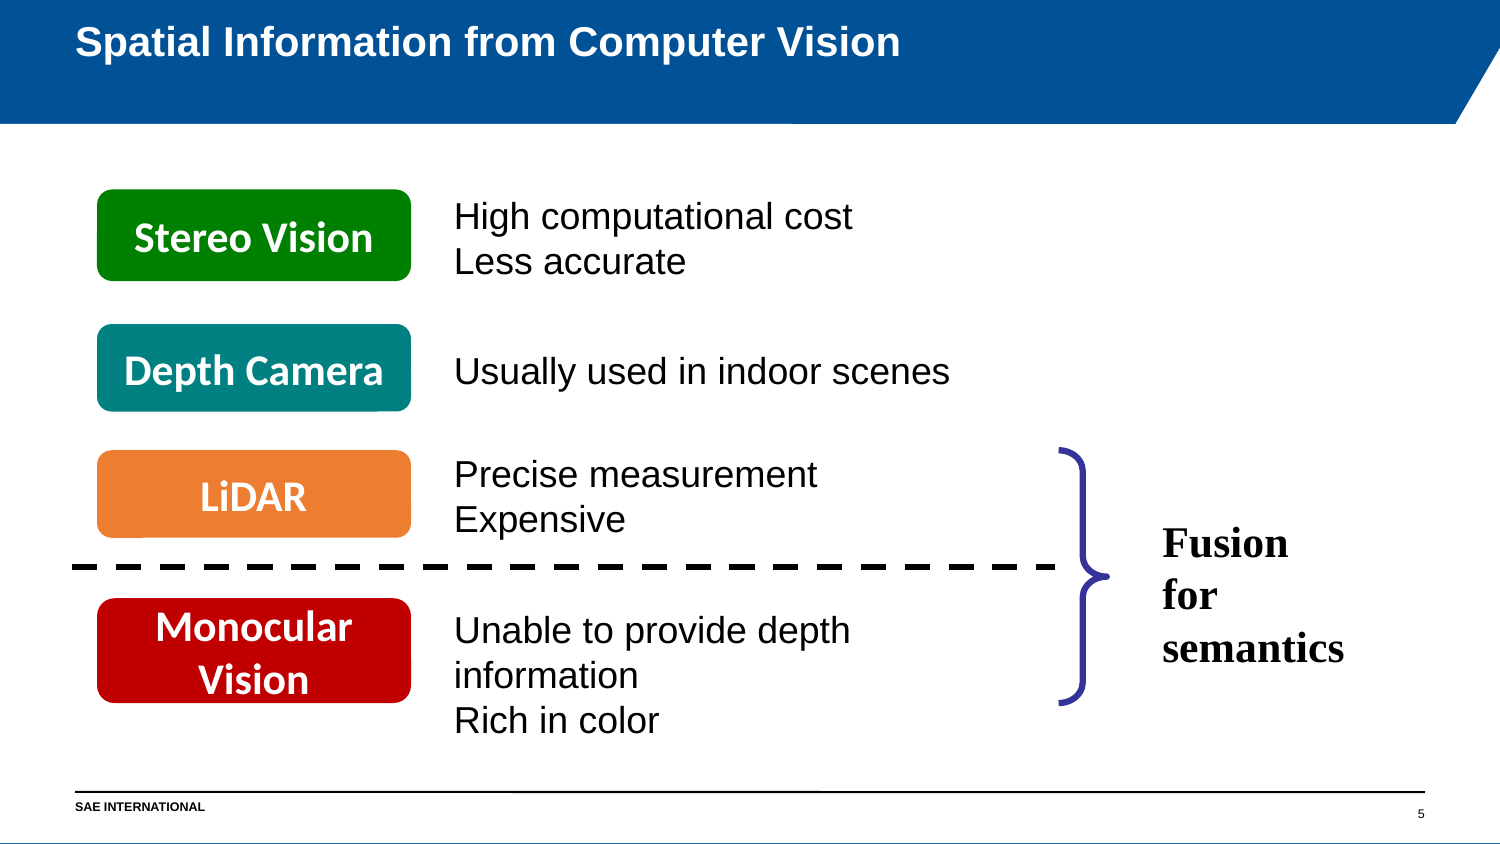

# Spatial Information from Computer Vision
High computational cost
Less accurate
Stereo Vision
Depth Camera
Usually used in indoor scenes
Precise measurement
Expensive
LiDAR

Fusion
for semantics
Monocular Vision
Unable to provide depth information
Rich in color
5